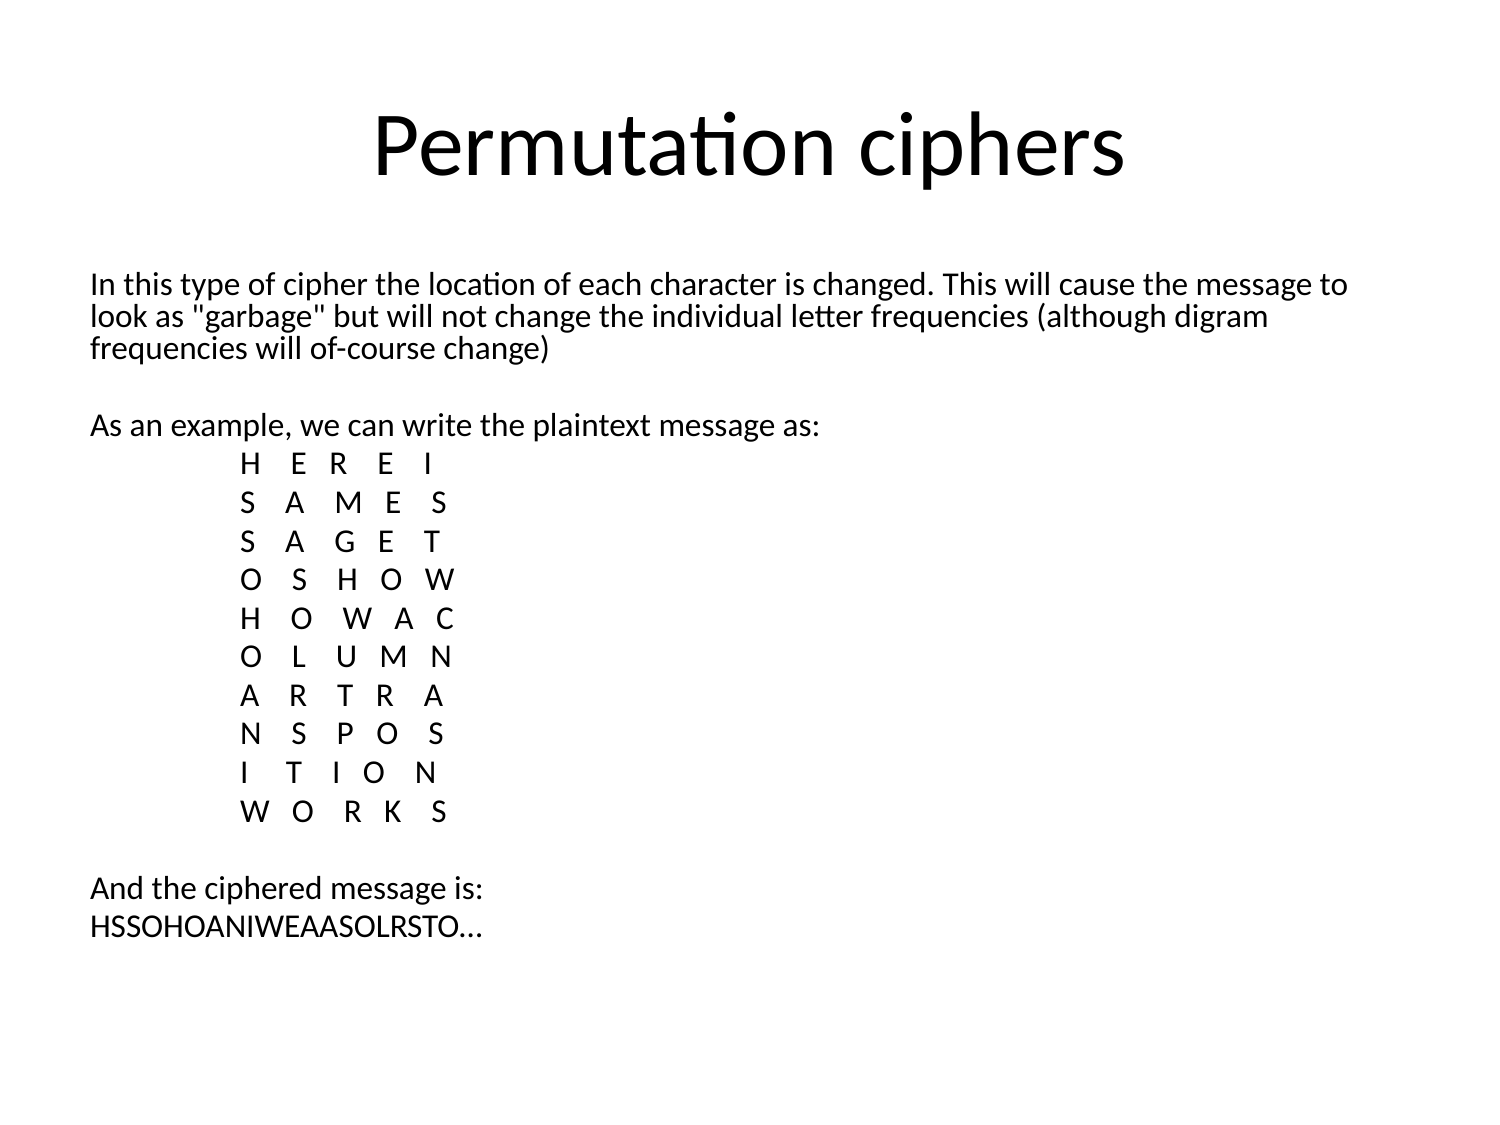

# Permutation ciphers
In this type of cipher the location of each character is changed. This will cause the message to look as "garbage" but will not change the individual letter frequencies (although digram frequencies will of-course change)

As an example, we can write the plaintext message as:
	H    E   R    E    I
	S    A    M   E    S
	S    A    G   E    T
	O    S    H   O   W
	H    O    W   A   C
	O    L    U   M   N
	A    R    T   R    A
	N    S    P   O    S
	I     T    I   O    N
	W   O    R   K    S

And the ciphered message is:
HSSOHOANIWEAASOLRSTO…